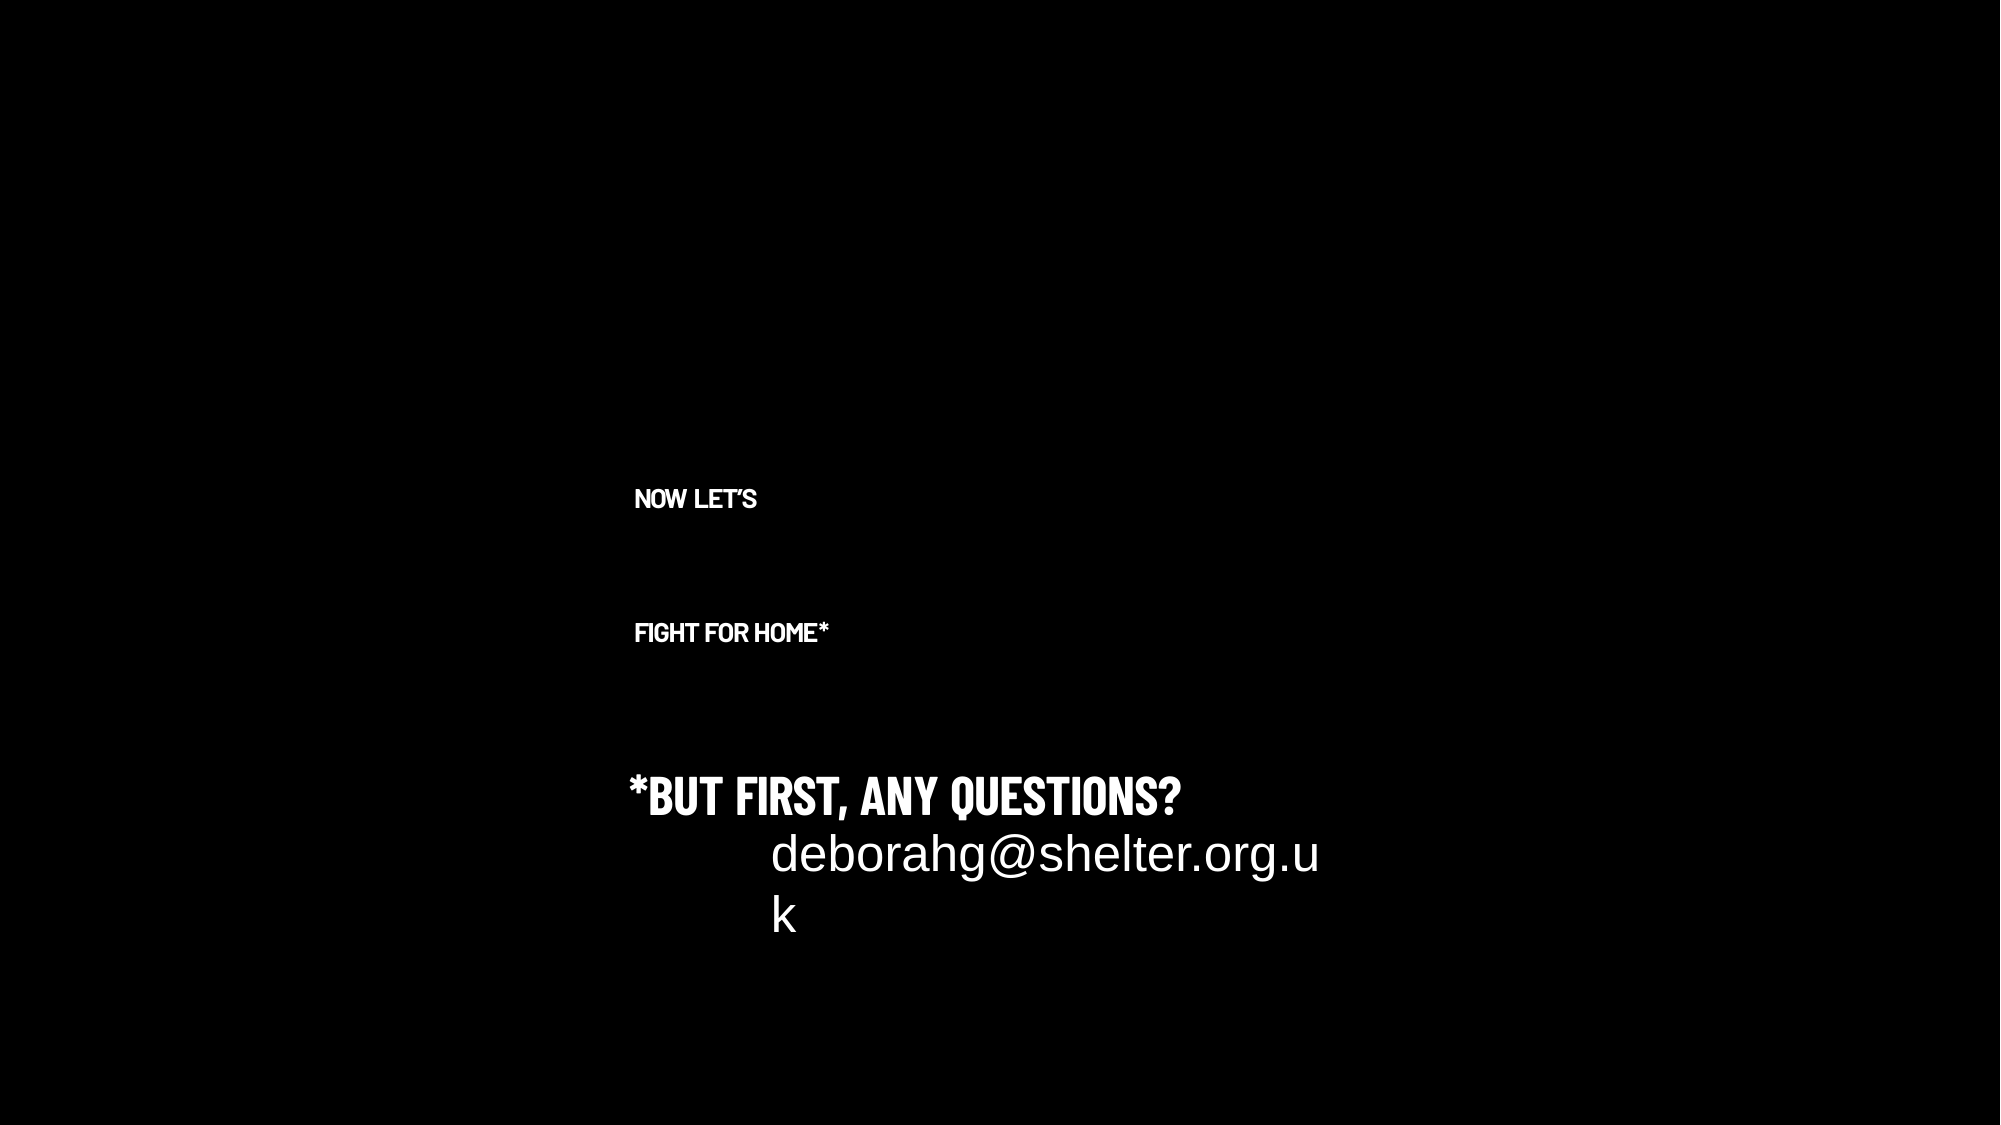

# NOW LET’S
FIGHT FOR HOME*
deborahg@shelter.org.uk